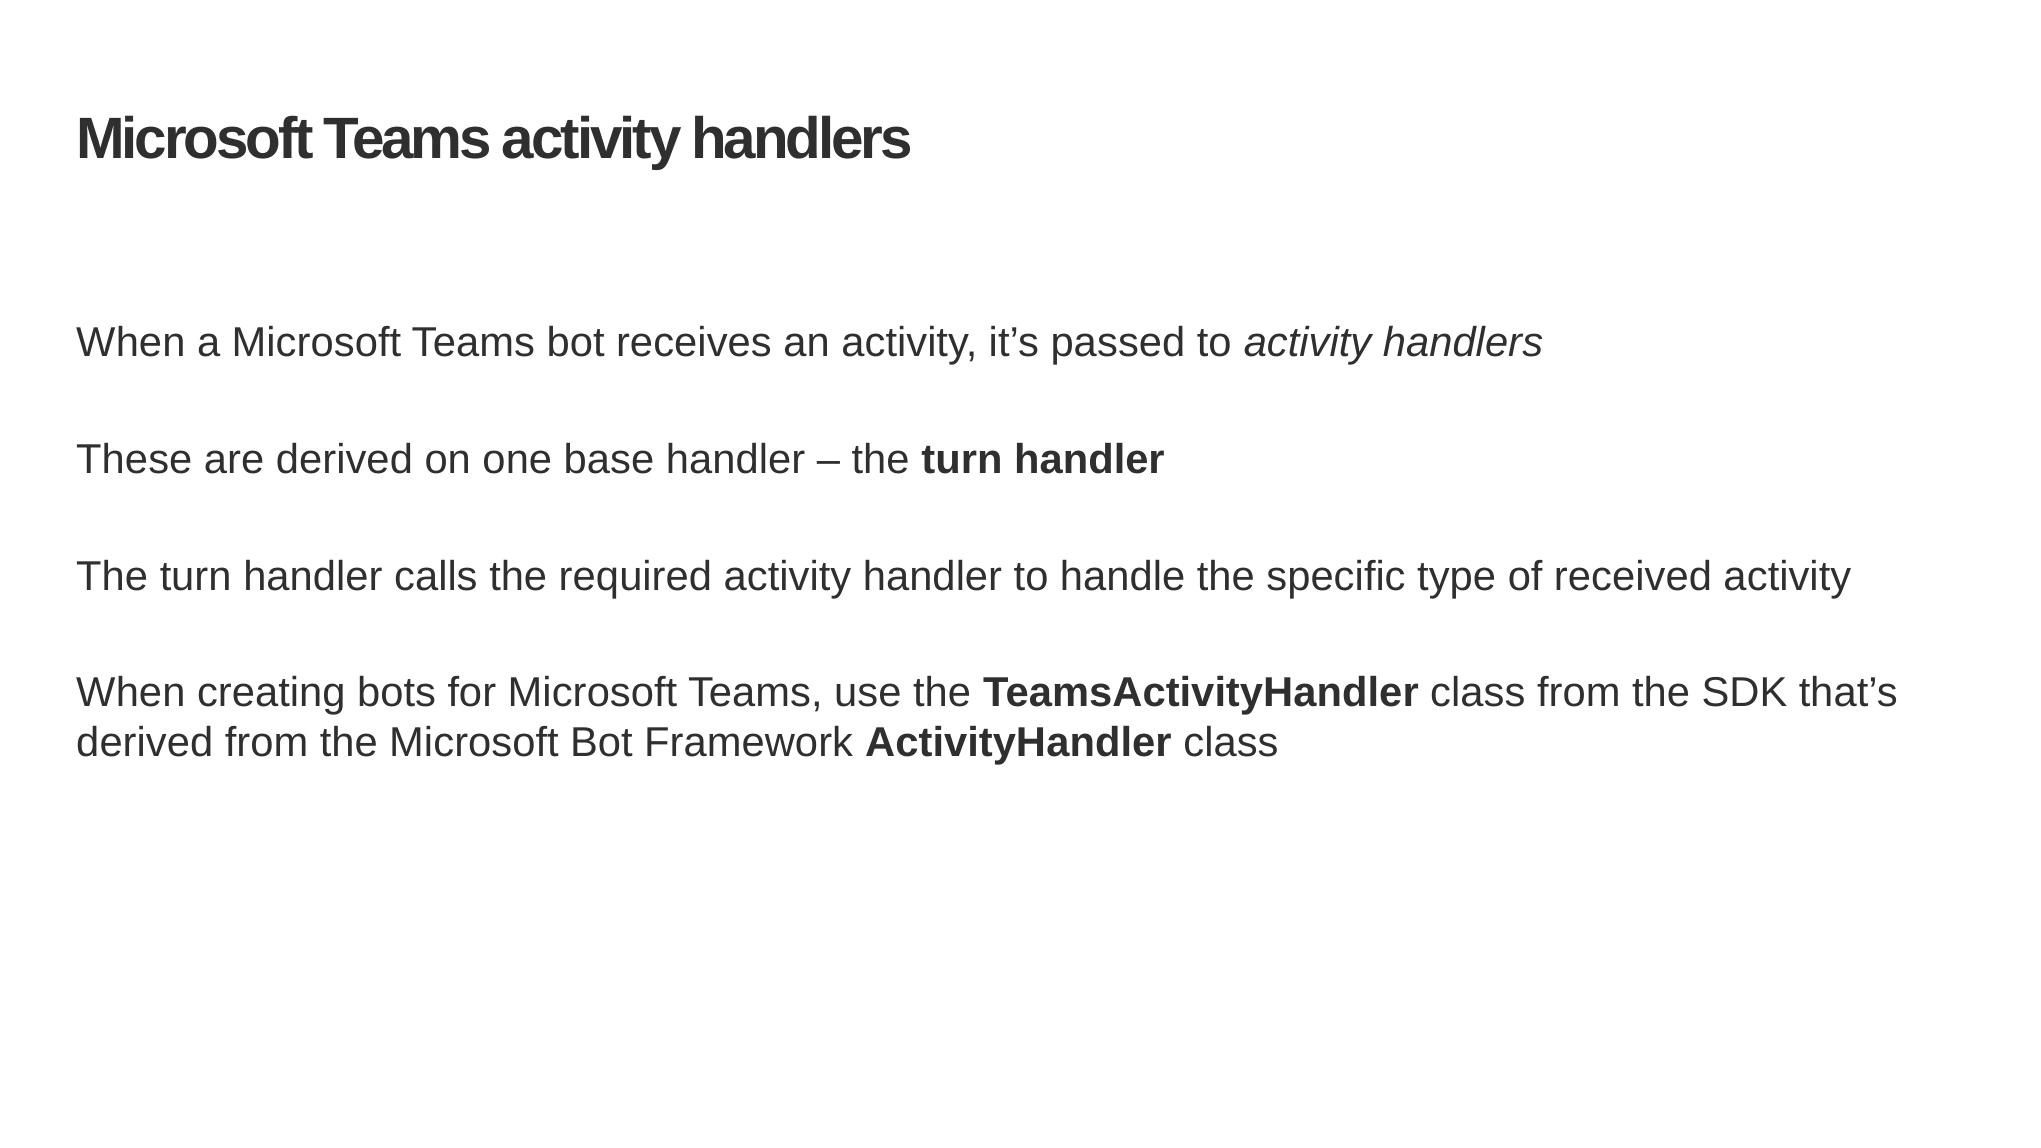

# Microsoft Teams activity handlers
When a Microsoft Teams bot receives an activity, it’s passed to activity handlers

These are derived on one base handler – the turn handler

The turn handler calls the required activity handler to handle the specific type of received activity

When creating bots for Microsoft Teams, use the TeamsActivityHandler class from the SDK that’s derived from the Microsoft Bot Framework ActivityHandler class